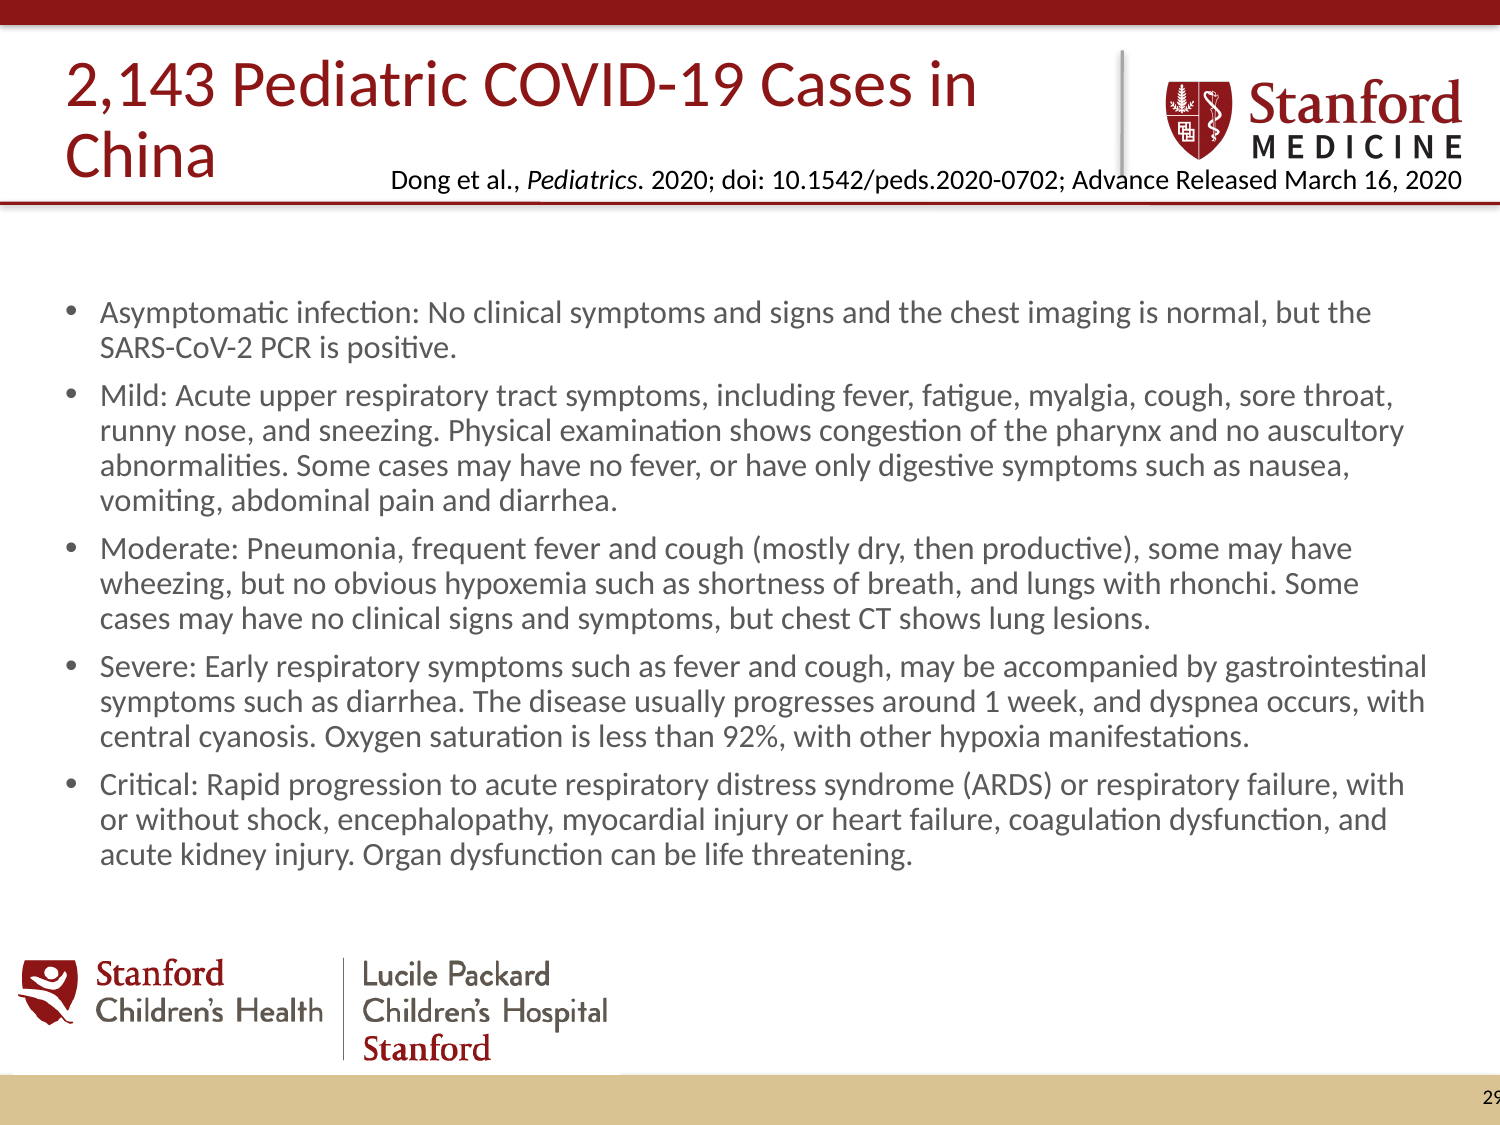

# 2,143 Pediatric COVID-19 Cases in China
Dong et al., Pediatrics. 2020; doi: 10.1542/peds.2020-0702; Advance Released March 16, 2020
Asymptomatic infection: No clinical symptoms and signs and the chest imaging is normal, but the SARS-CoV-2 PCR is positive.
Mild: Acute upper respiratory tract symptoms, including fever, fatigue, myalgia, cough, sore throat, runny nose, and sneezing. Physical examination shows congestion of the pharynx and no auscultory abnormalities. Some cases may have no fever, or have only digestive symptoms such as nausea, vomiting, abdominal pain and diarrhea.
Moderate: Pneumonia, frequent fever and cough (mostly dry, then productive), some may have wheezing, but no obvious hypoxemia such as shortness of breath, and lungs with rhonchi. Some cases may have no clinical signs and symptoms, but chest CT shows lung lesions.
Severe: Early respiratory symptoms such as fever and cough, may be accompanied by gastrointestinal symptoms such as diarrhea. The disease usually progresses around 1 week, and dyspnea occurs, with central cyanosis. Oxygen saturation is less than 92%, with other hypoxia manifestations.
Critical: Rapid progression to acute respiratory distress syndrome (ARDS) or respiratory failure, with or without shock, encephalopathy, myocardial injury or heart failure, coagulation dysfunction, and acute kidney injury. Organ dysfunction can be life threatening.